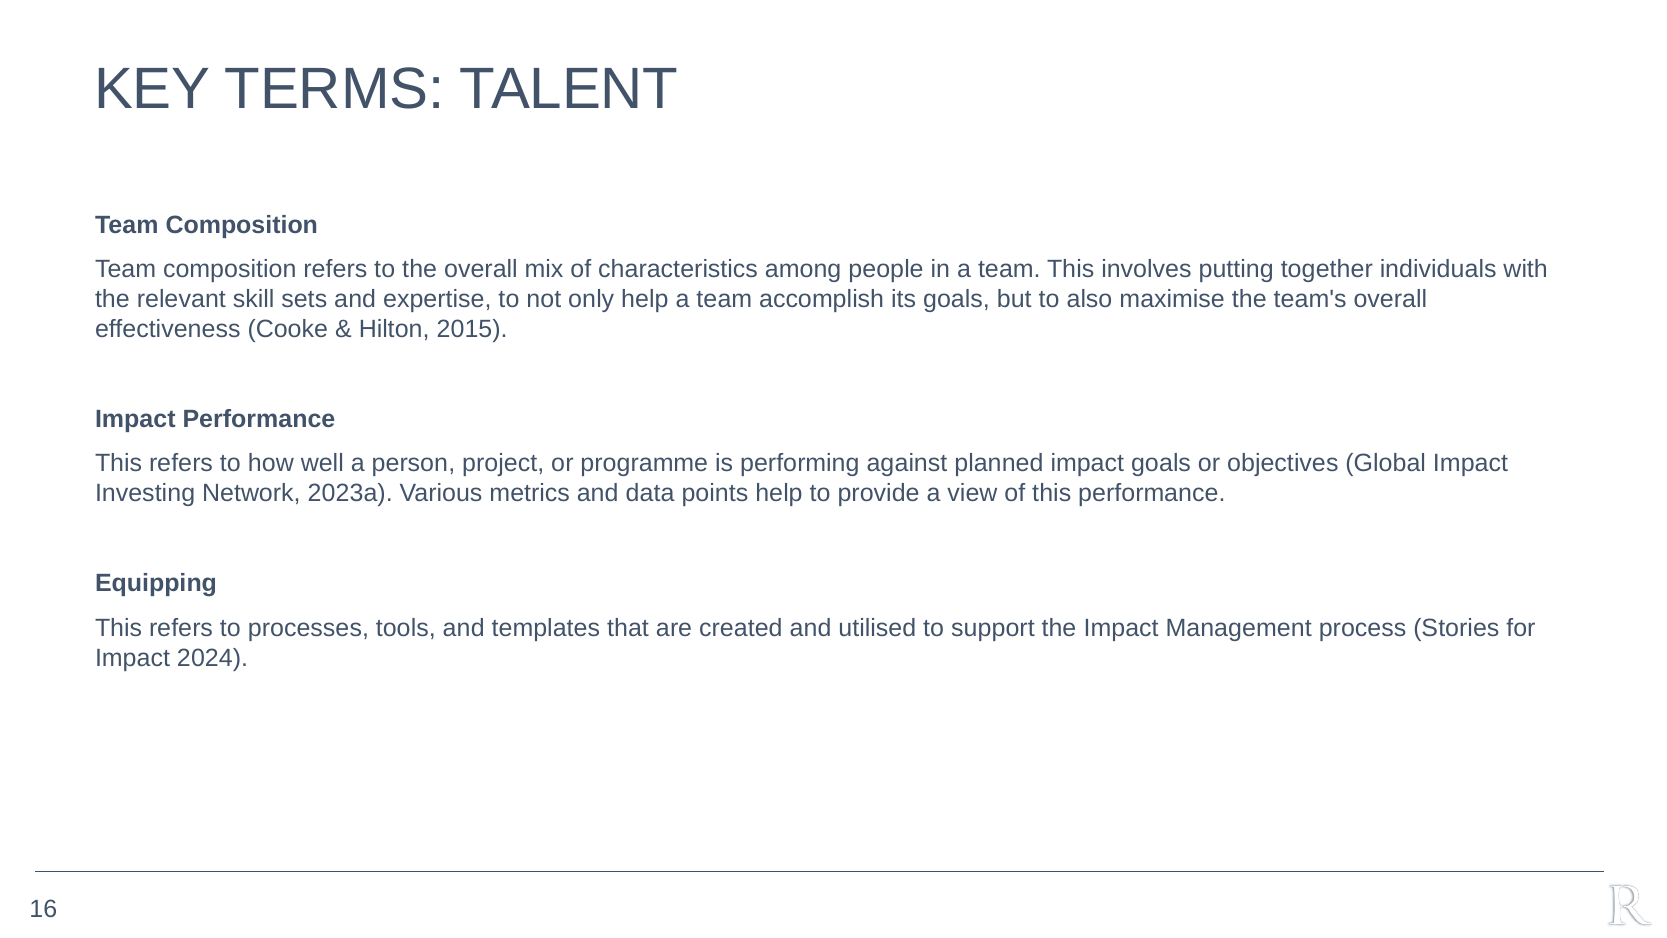

# KEY TERMS: TALENT
Team Composition
Team composition refers to the overall mix of characteristics among people in a team. This involves putting together individuals with the relevant skill sets and expertise, to not only help a team accomplish its goals, but to also maximise the team's overall effectiveness (Cooke & Hilton, 2015).

Impact Performance
This refers to how well a person, project, or programme is performing against planned impact goals or objectives (Global Impact Investing Network, 2023a). Various metrics and data points help to provide a view of this performance.

Equipping
This refers to processes, tools, and templates that are created and utilised to support the Impact Management process (Stories for Impact 2024).

16